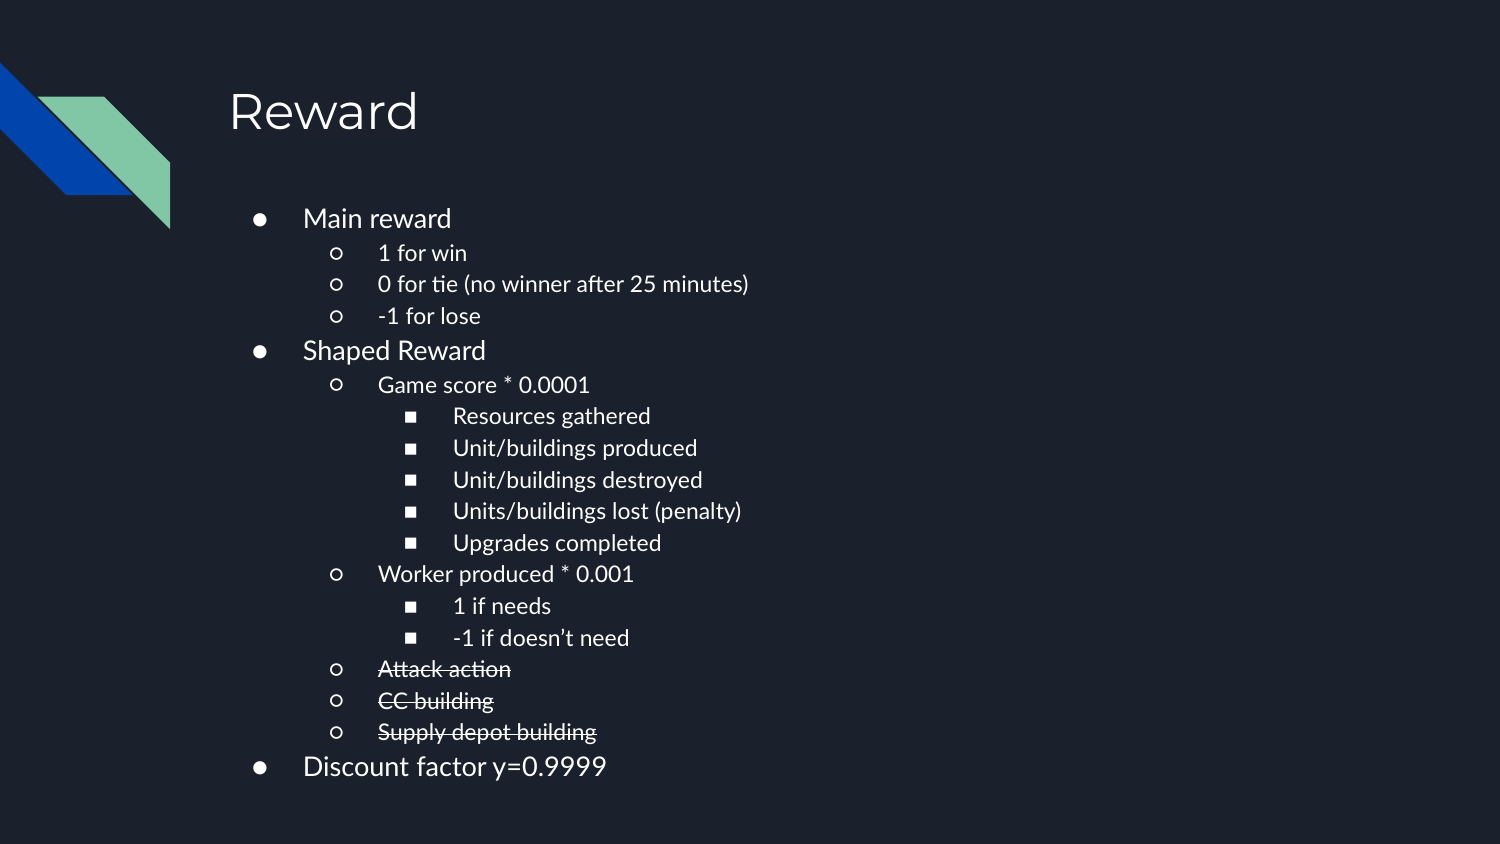

# Reward
Main reward
1 for win
0 for tie (no winner after 25 minutes)
-1 for lose
Shaped Reward
Game score * 0.0001
Resources gathered
Unit/buildings produced
Unit/buildings destroyed
Units/buildings lost (penalty)
Upgrades completed
Worker produced * 0.001
1 if needs
-1 if doesn’t need
Attack action
CC building
Supply depot building
Discount factor y=0.9999